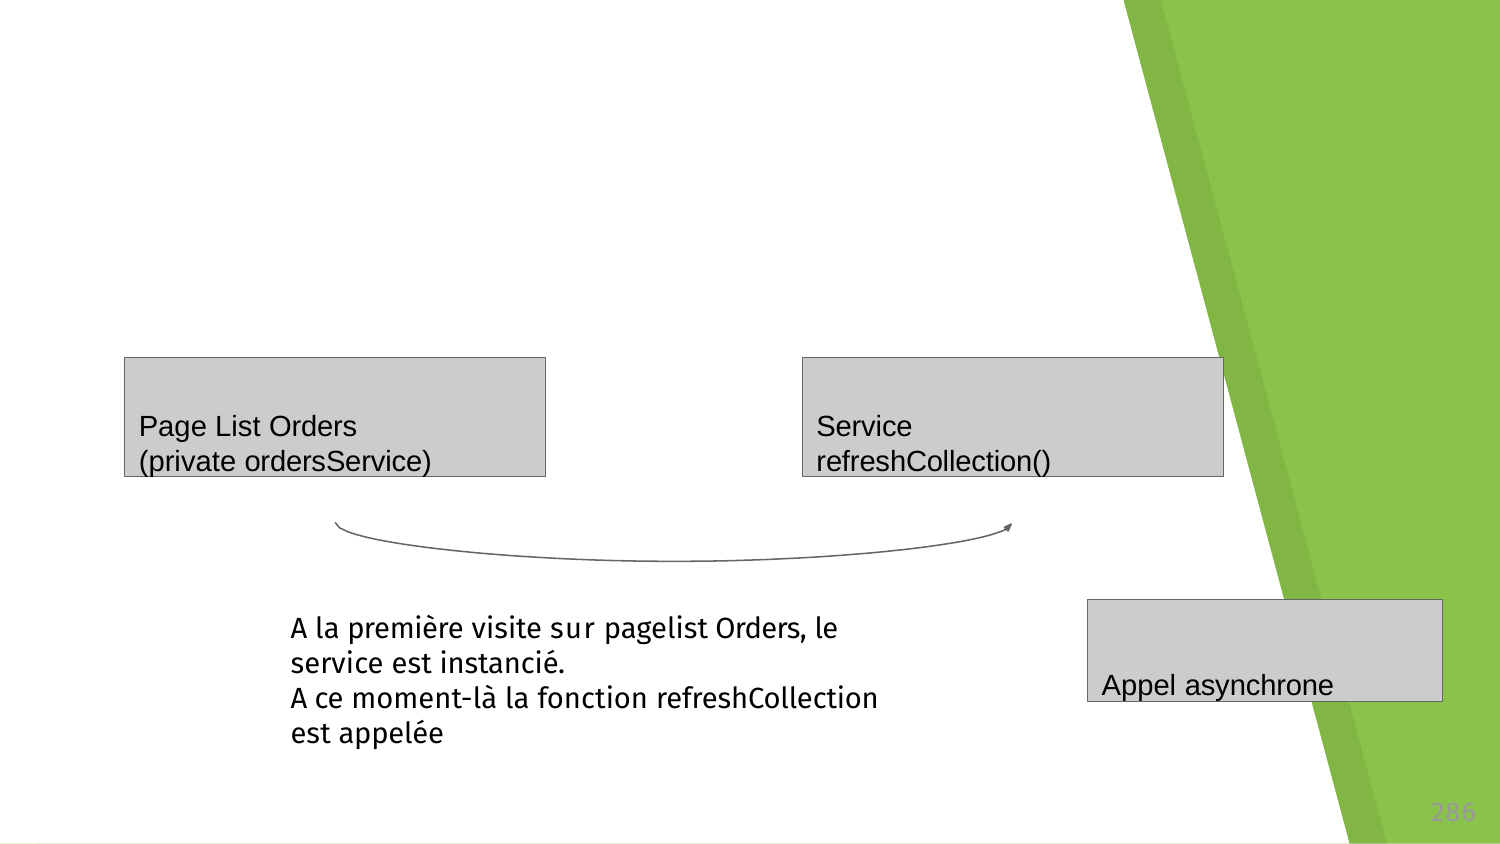

Page List Orders (private ordersService)

Service refreshCollection()

Appel asynchrone
A la première visite sur pagelist Orders, le service est instancié.
A ce moment-là la fonction refreshCollection est appelée
286